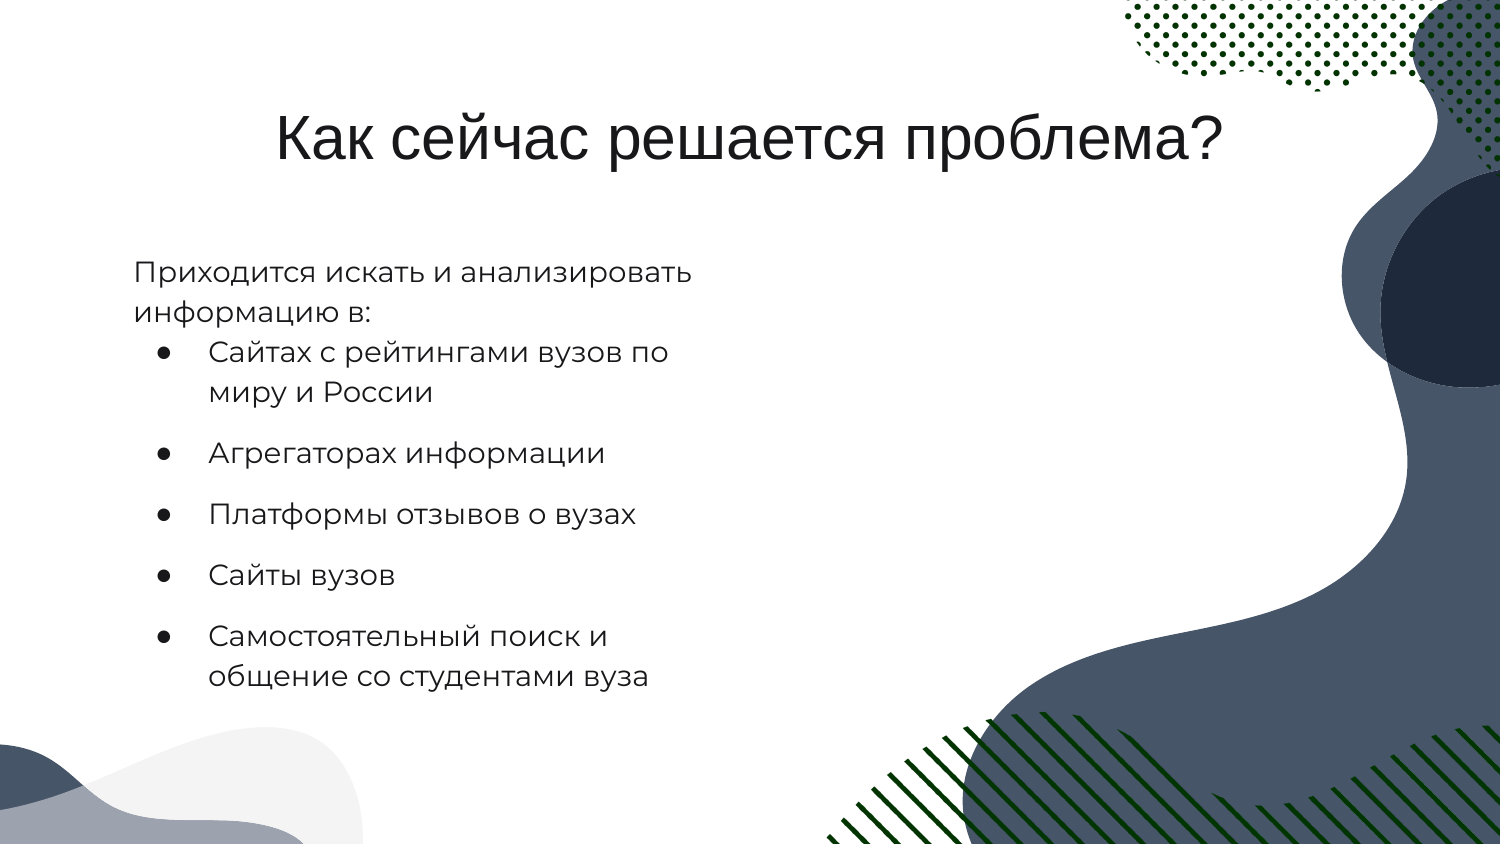

# Как сейчас решается проблема?
Приходится искать и анализировать информацию в:
Сайтах с рейтингами вузов по миру и России
Агрегаторах информации
Платформы отзывов о вузах
Сайты вузов
Самостоятельный поиск и общение со студентами вуза